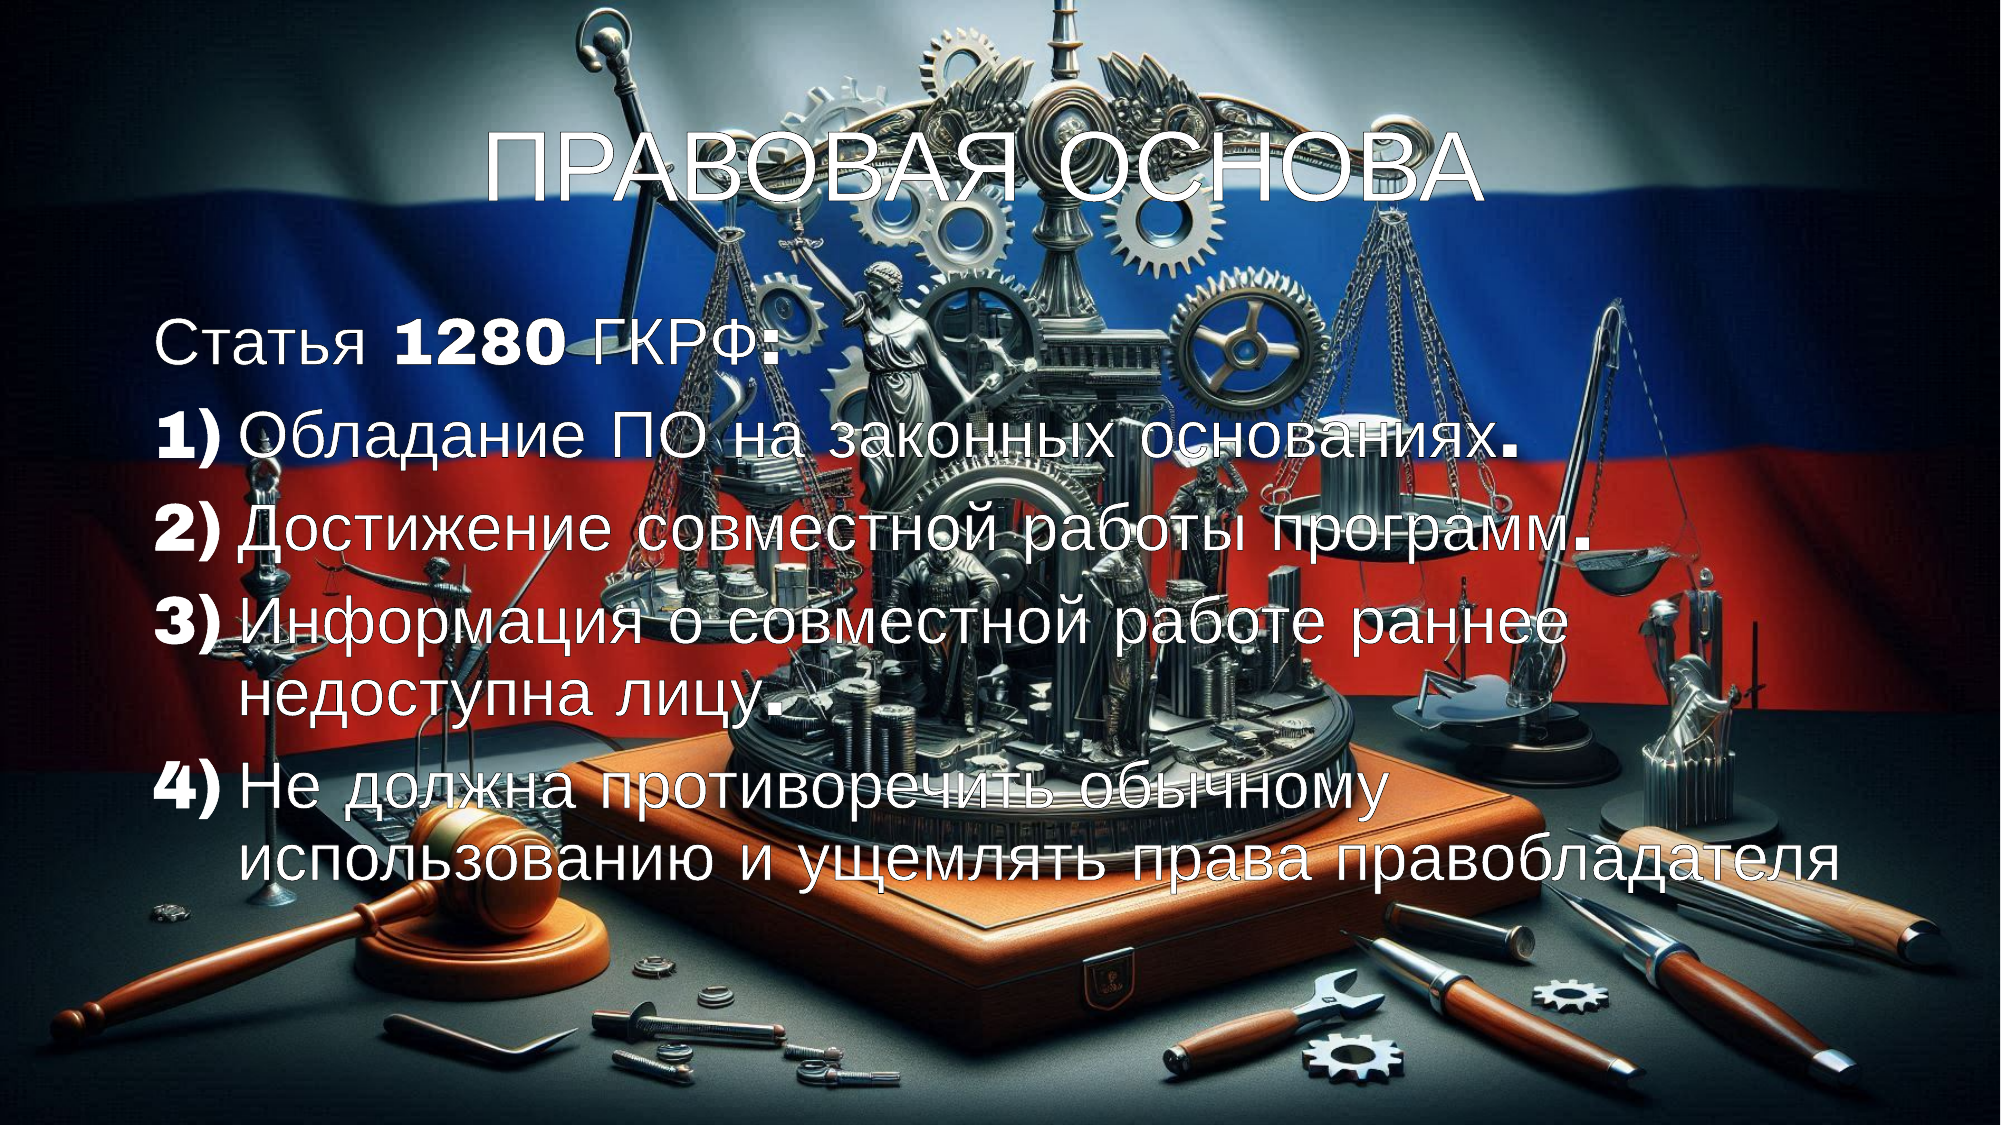

# ПРАВОВАЯ ОСНОВА
Статья 1280 ГКРФ:
Обладание ПО на законных основаниях.
Достижение совместной работы программ.
Информация о совместной работе раннее недоступна лицу.
Не должна противоречить обычному использованию и ущемлять права правобладателя